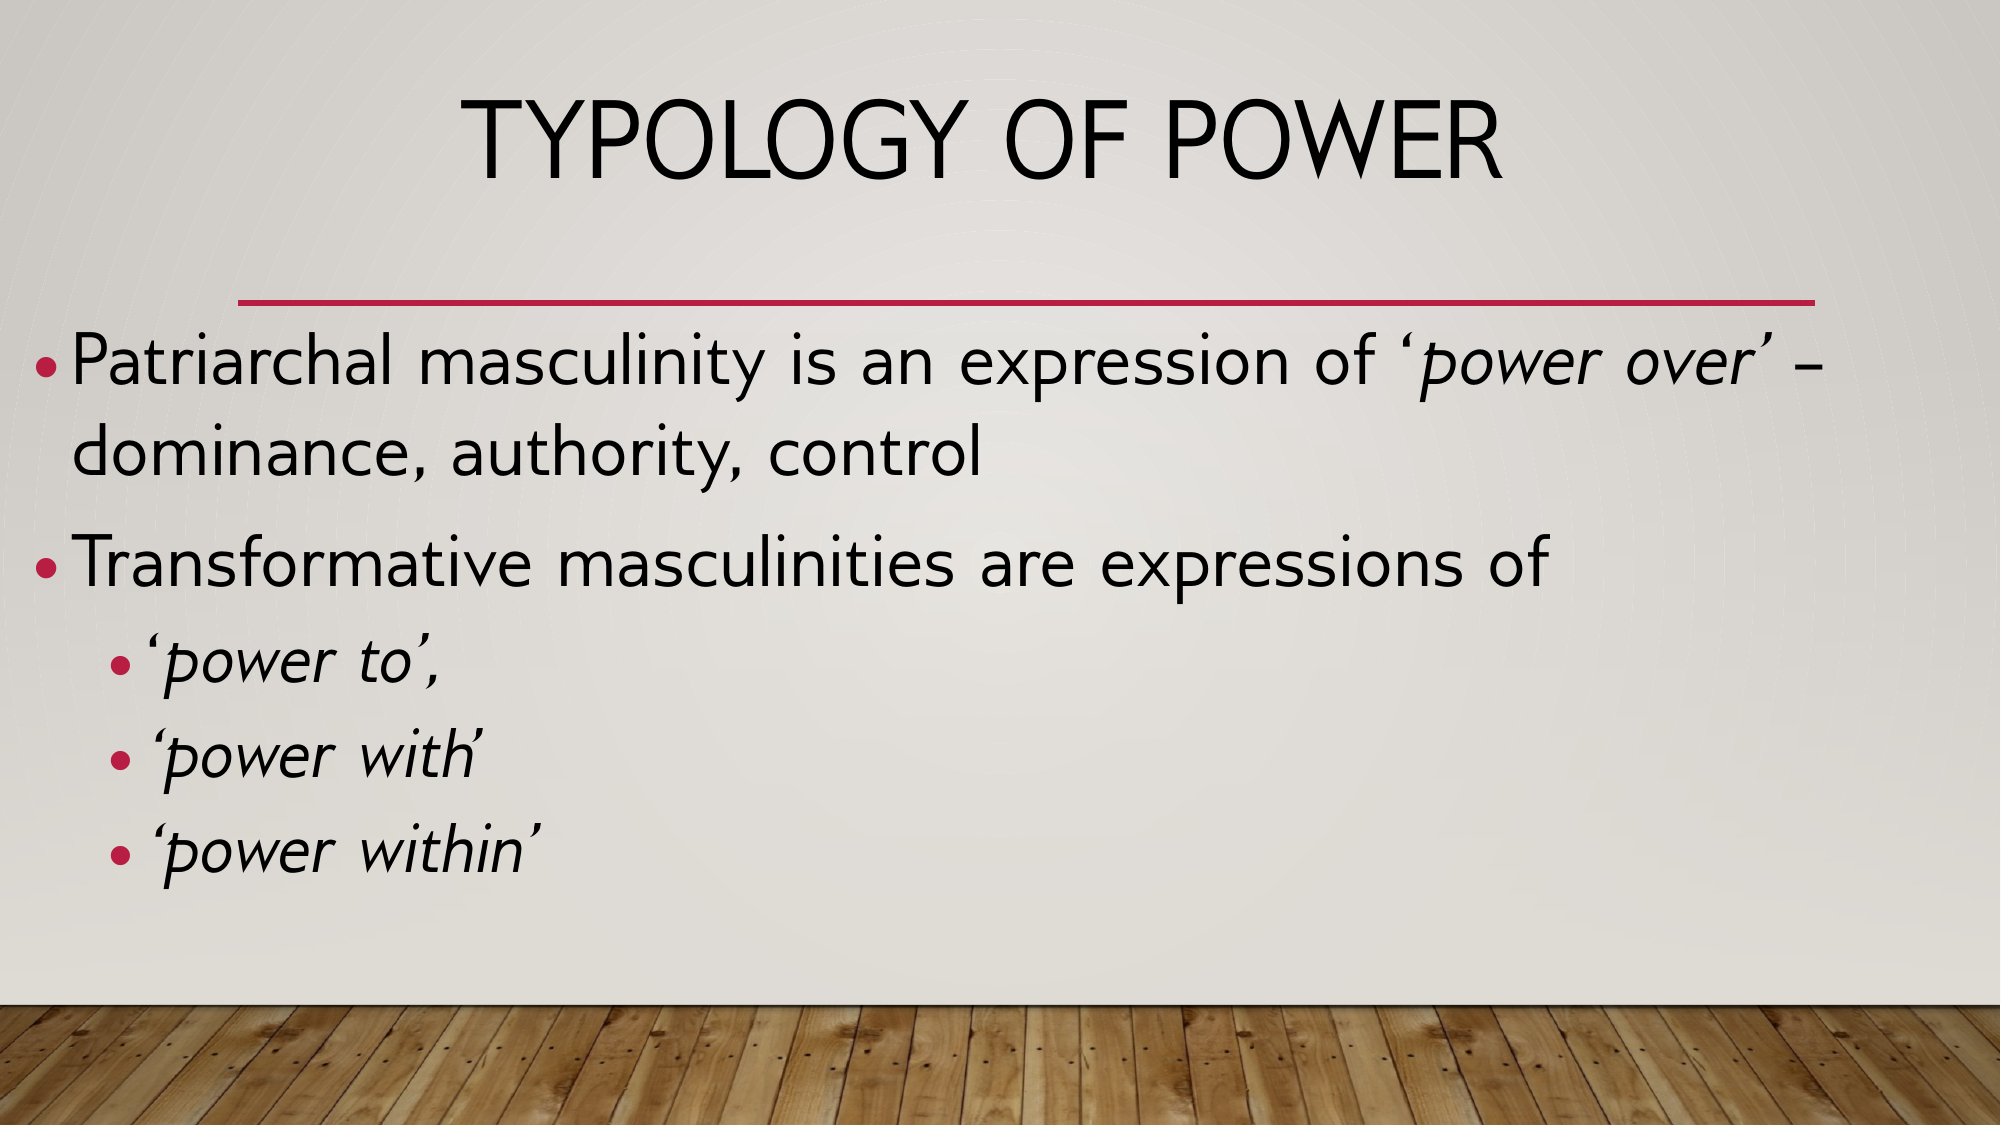

# Typology of power
Patriarchal masculinity is an expression of ‘power over’ – dominance, authority, control
Transformative masculinities are expressions of
‘power to’,
‘power with’
‘power within’